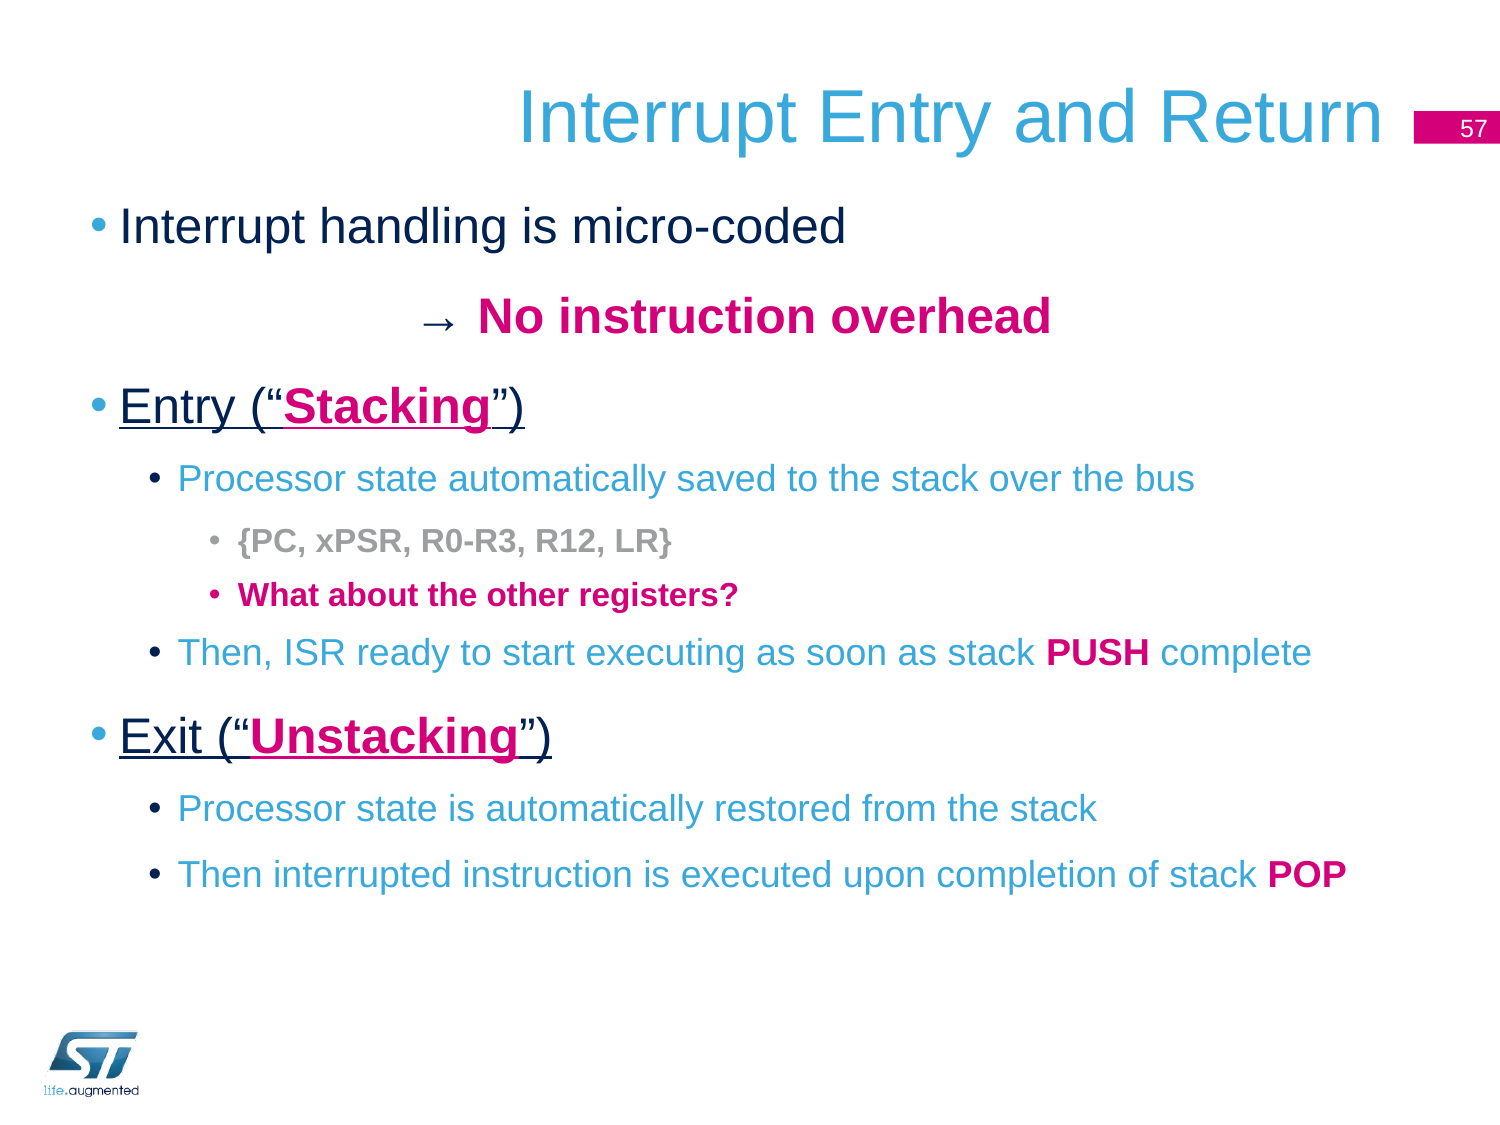

# Interrupt Entry and Return
Interrupt handling is micro-coded
→ No instruction overhead
Entry (“Stacking”)
Processor state automatically saved to the stack over the bus
{PC, xPSR, R0-R3, R12, LR}
What about the other registers?
Then, ISR ready to start executing as soon as stack PUSH complete
Exit (“Unstacking”)
Processor state is automatically restored from the stack
Then interrupted instruction is executed upon completion of stack POP
57